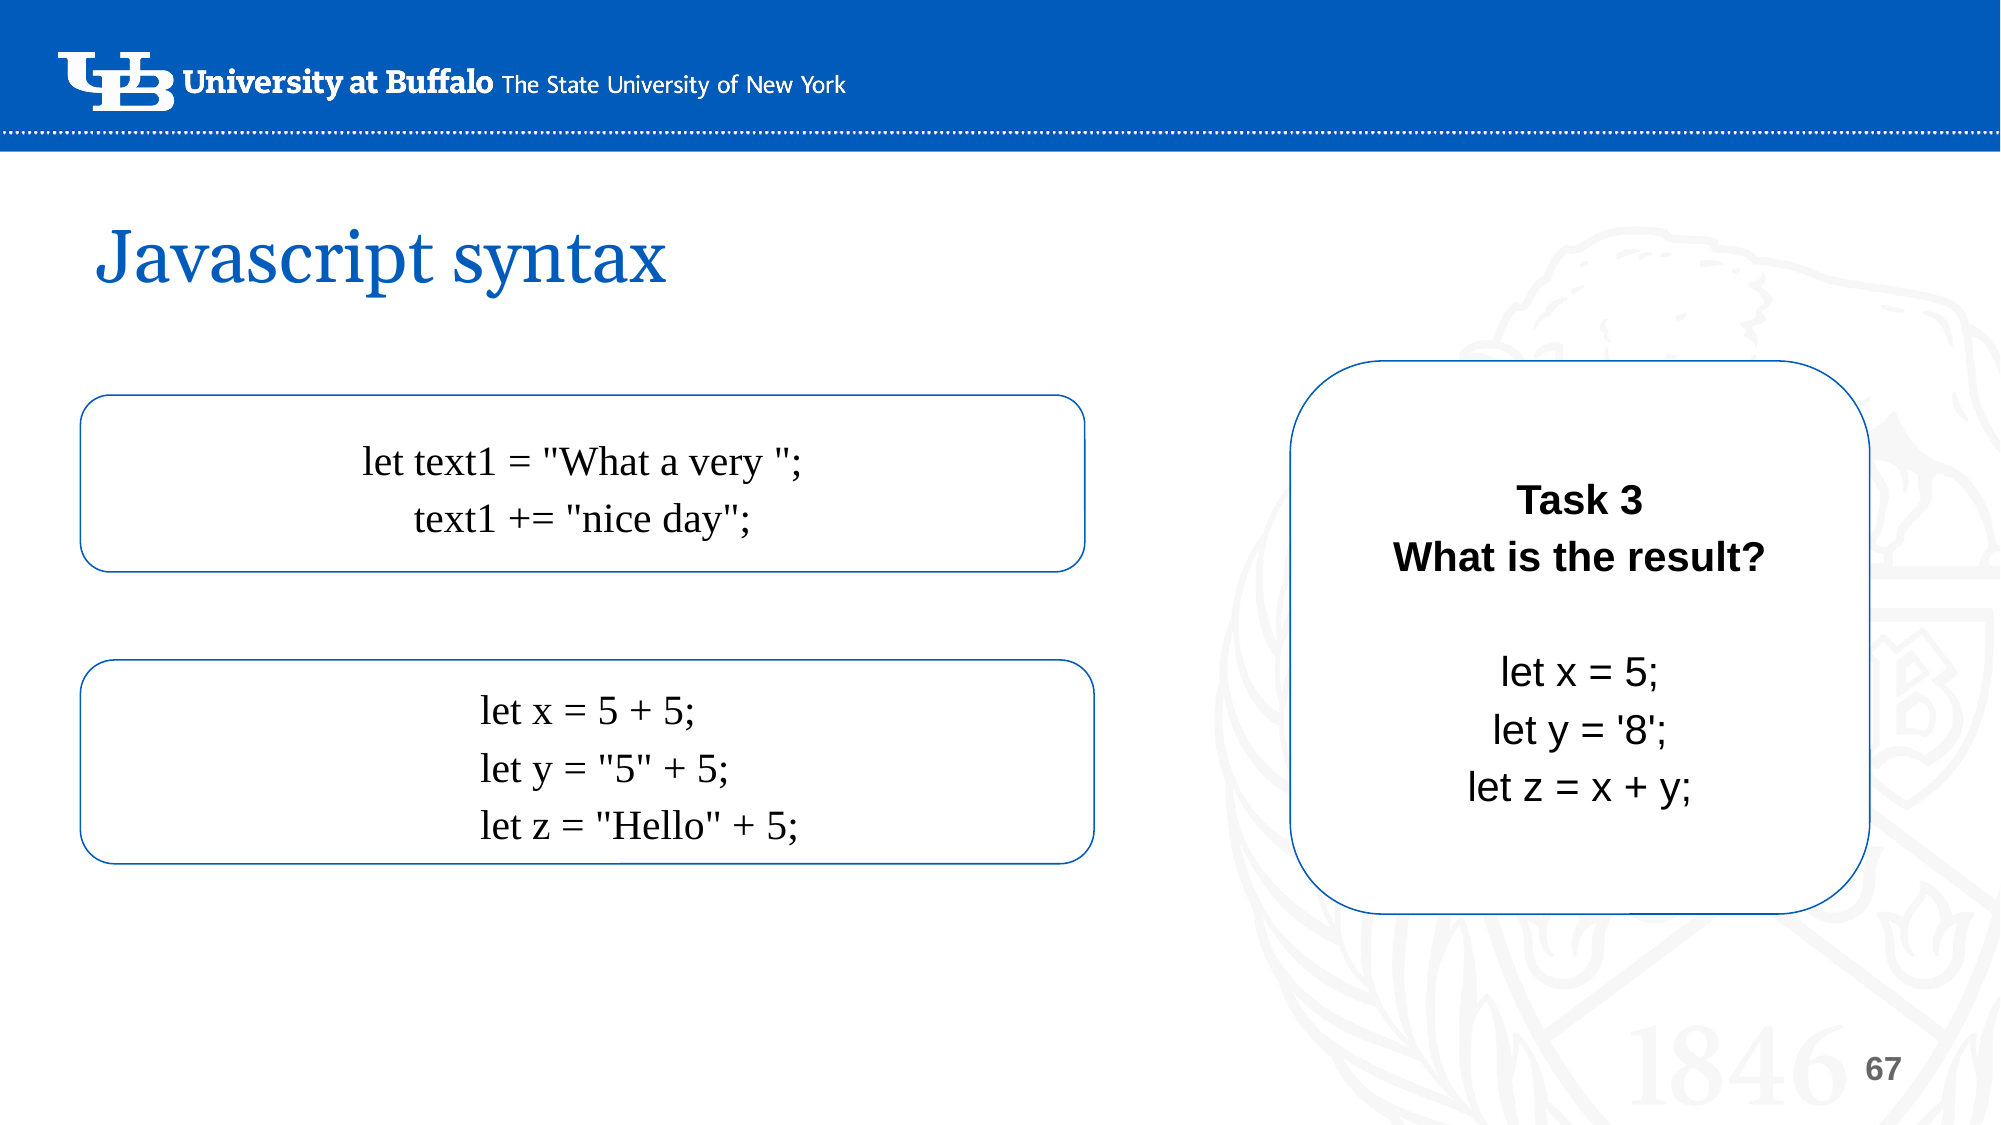

Javascript syntax
Task 3
What is the result?

let x = 5;
let y = '8';
let z = x + y;
let text1 = "What a very ";
text1 += "nice day";
let x = 5 + 5;
let y = "5" + 5;
let z = "Hello" + 5;
67